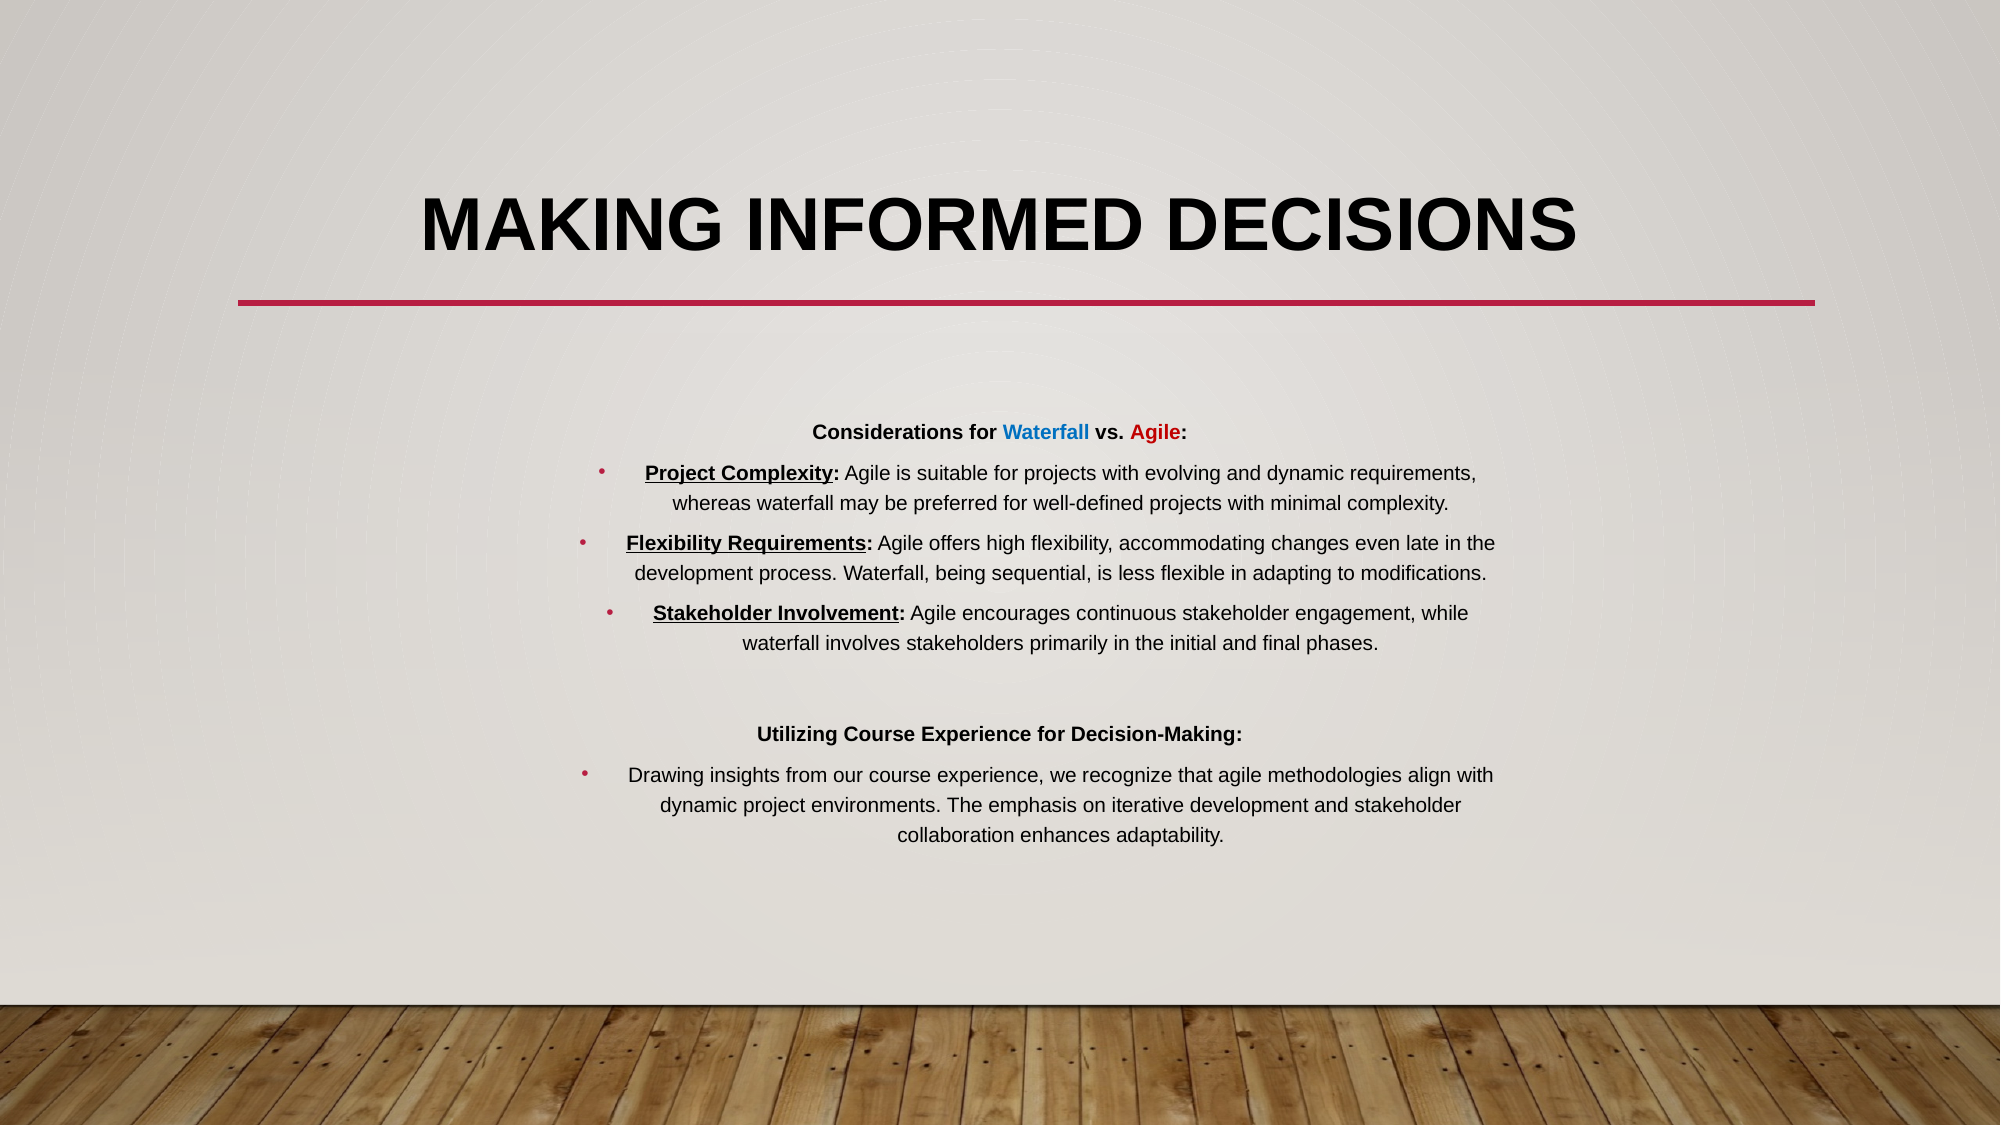

# Making Informed Decisions
Considerations for Waterfall vs. Agile:
Project Complexity: Agile is suitable for projects with evolving and dynamic requirements, whereas waterfall may be preferred for well-defined projects with minimal complexity.
Flexibility Requirements: Agile offers high flexibility, accommodating changes even late in the development process. Waterfall, being sequential, is less flexible in adapting to modifications.
Stakeholder Involvement: Agile encourages continuous stakeholder engagement, while waterfall involves stakeholders primarily in the initial and final phases.

Utilizing Course Experience for Decision-Making:
Drawing insights from our course experience, we recognize that agile methodologies align with dynamic project environments. The emphasis on iterative development and stakeholder collaboration enhances adaptability.